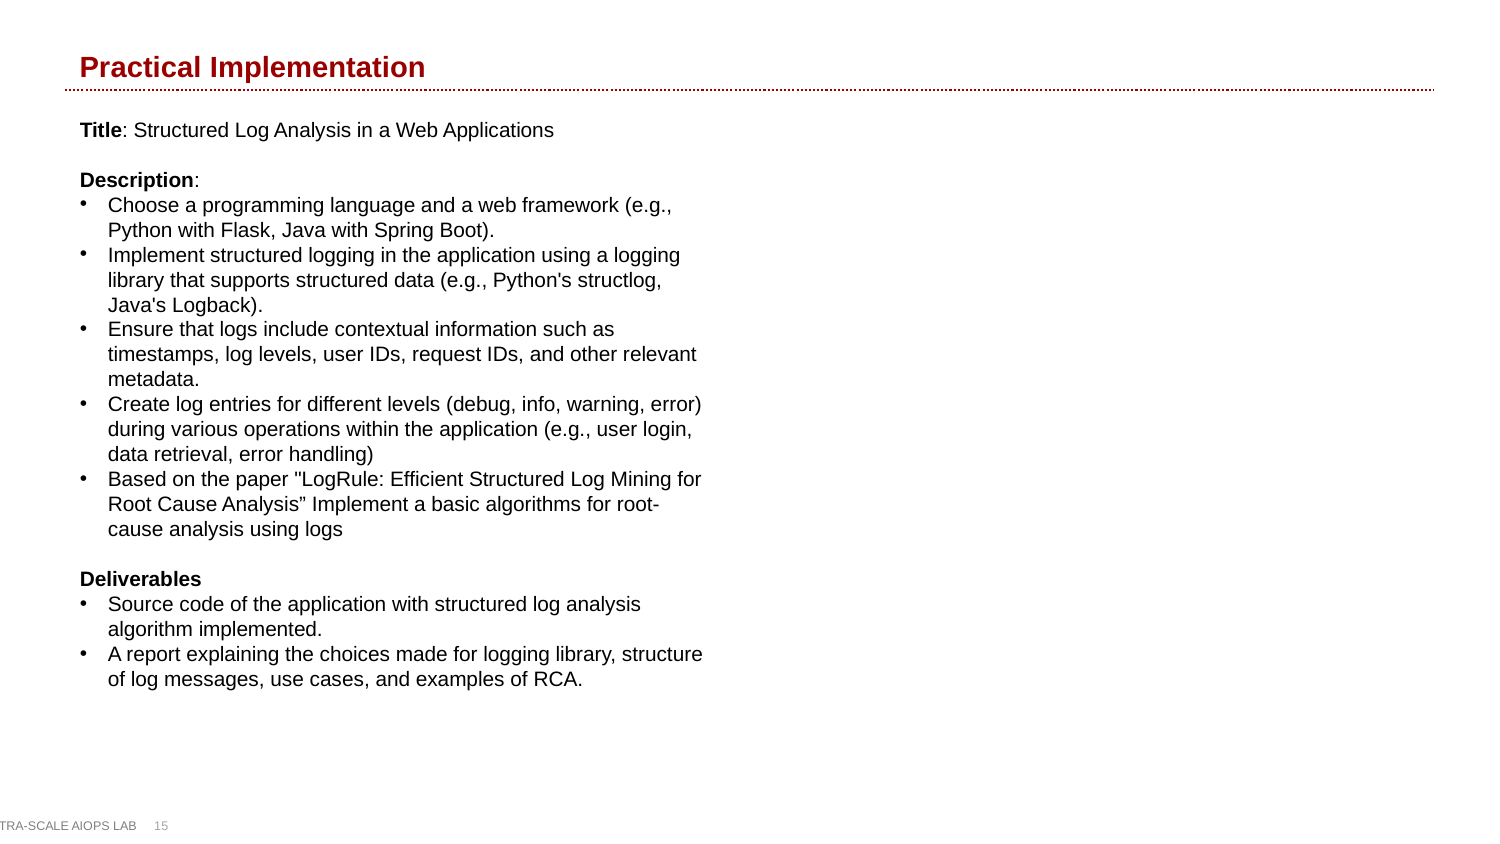

# Practical Implementation
Title: Structured Log Analysis in a Web Applications

Description:
Choose a programming language and a web framework (e.g., Python with Flask, Java with Spring Boot).
Implement structured logging in the application using a logging library that supports structured data (e.g., Python's structlog, Java's Logback).
Ensure that logs include contextual information such as timestamps, log levels, user IDs, request IDs, and other relevant metadata.
Create log entries for different levels (debug, info, warning, error) during various operations within the application (e.g., user login, data retrieval, error handling)
Based on the paper "LogRule: Efficient Structured Log Mining for Root Cause Analysis” Implement a basic algorithms for root-cause analysis using logs

Deliverables
Source code of the application with structured log analysis algorithm implemented.
A report explaining the choices made for logging library, structure of log messages, use cases, and examples of RCA.